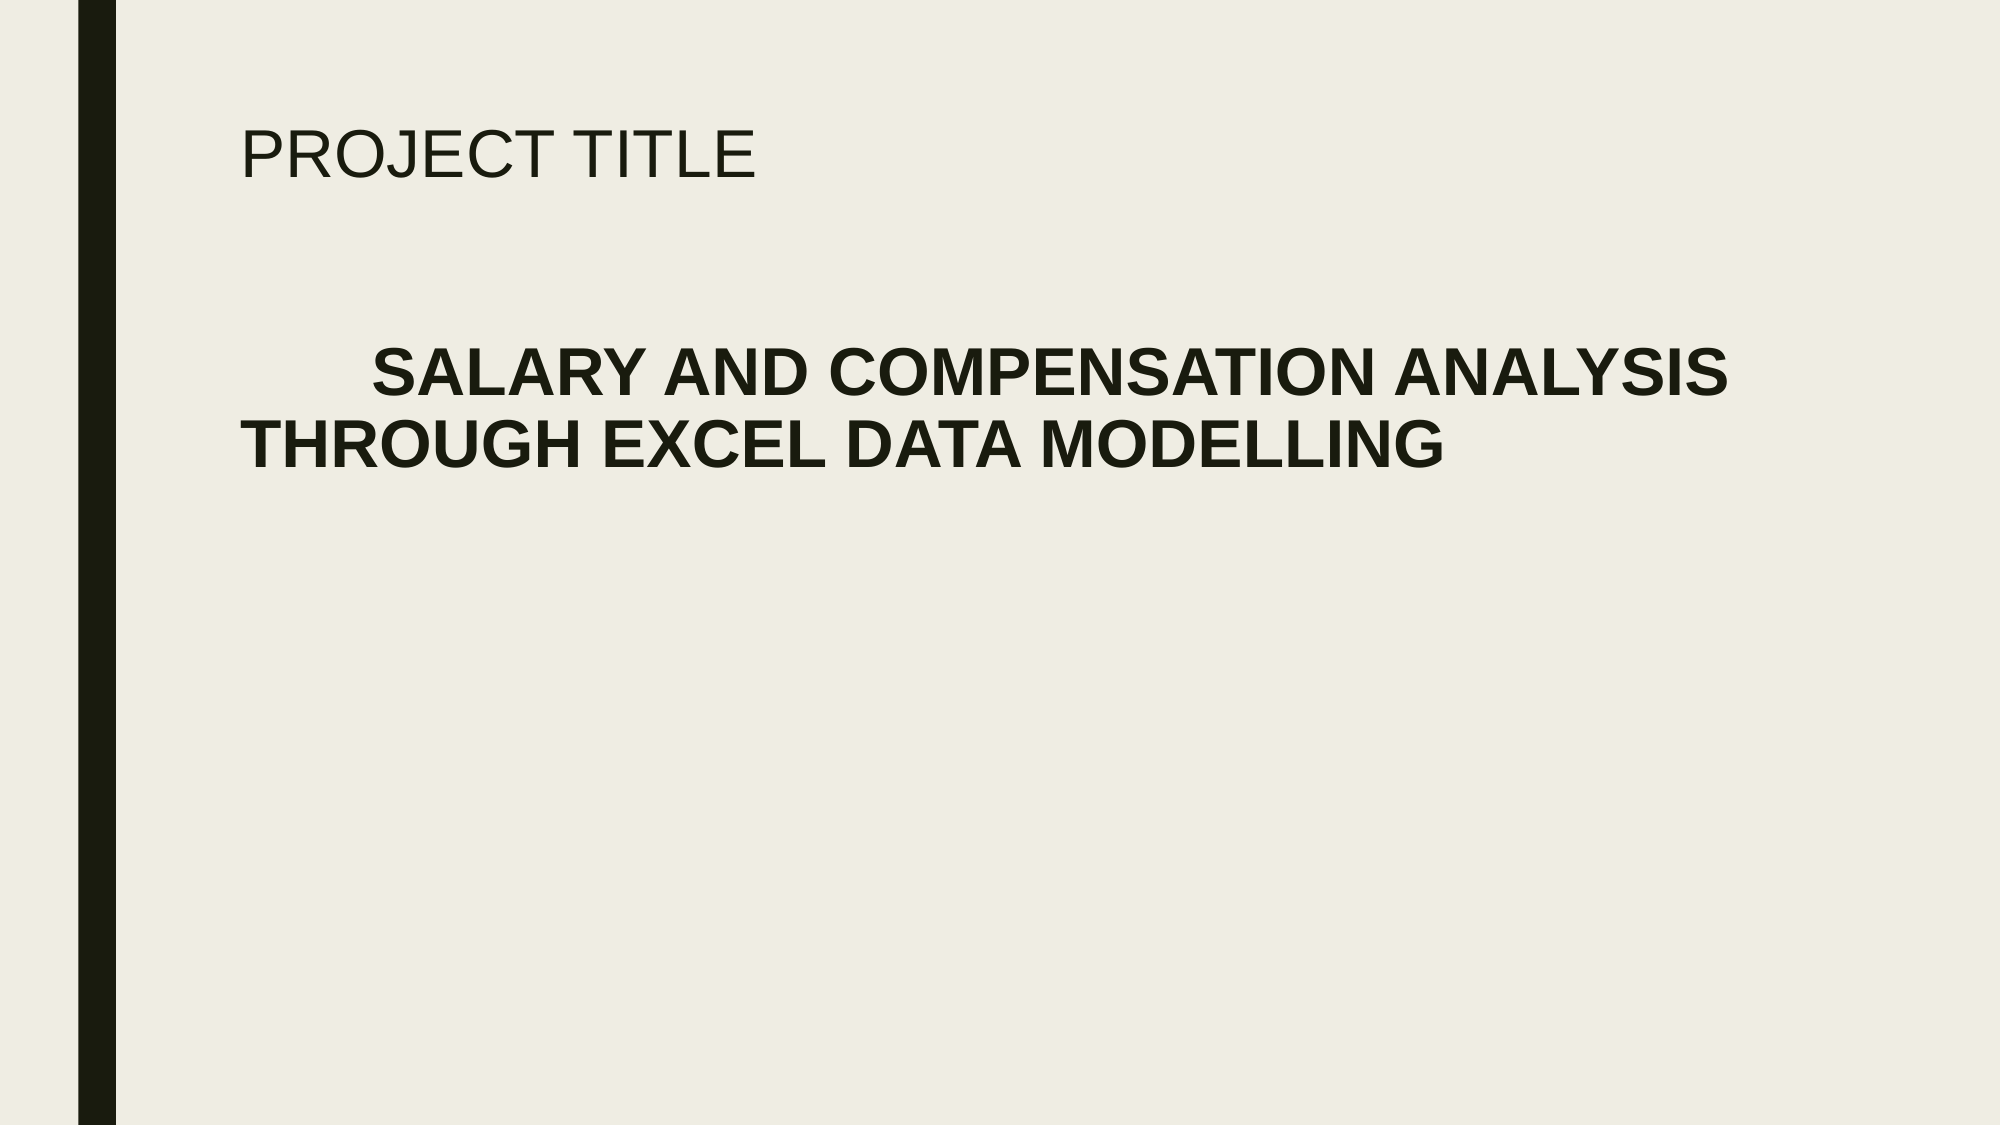

# PROJECT TITLE SALARY AND COMPENSATION ANALYSIS THROUGH EXCEL DATA MODELLING